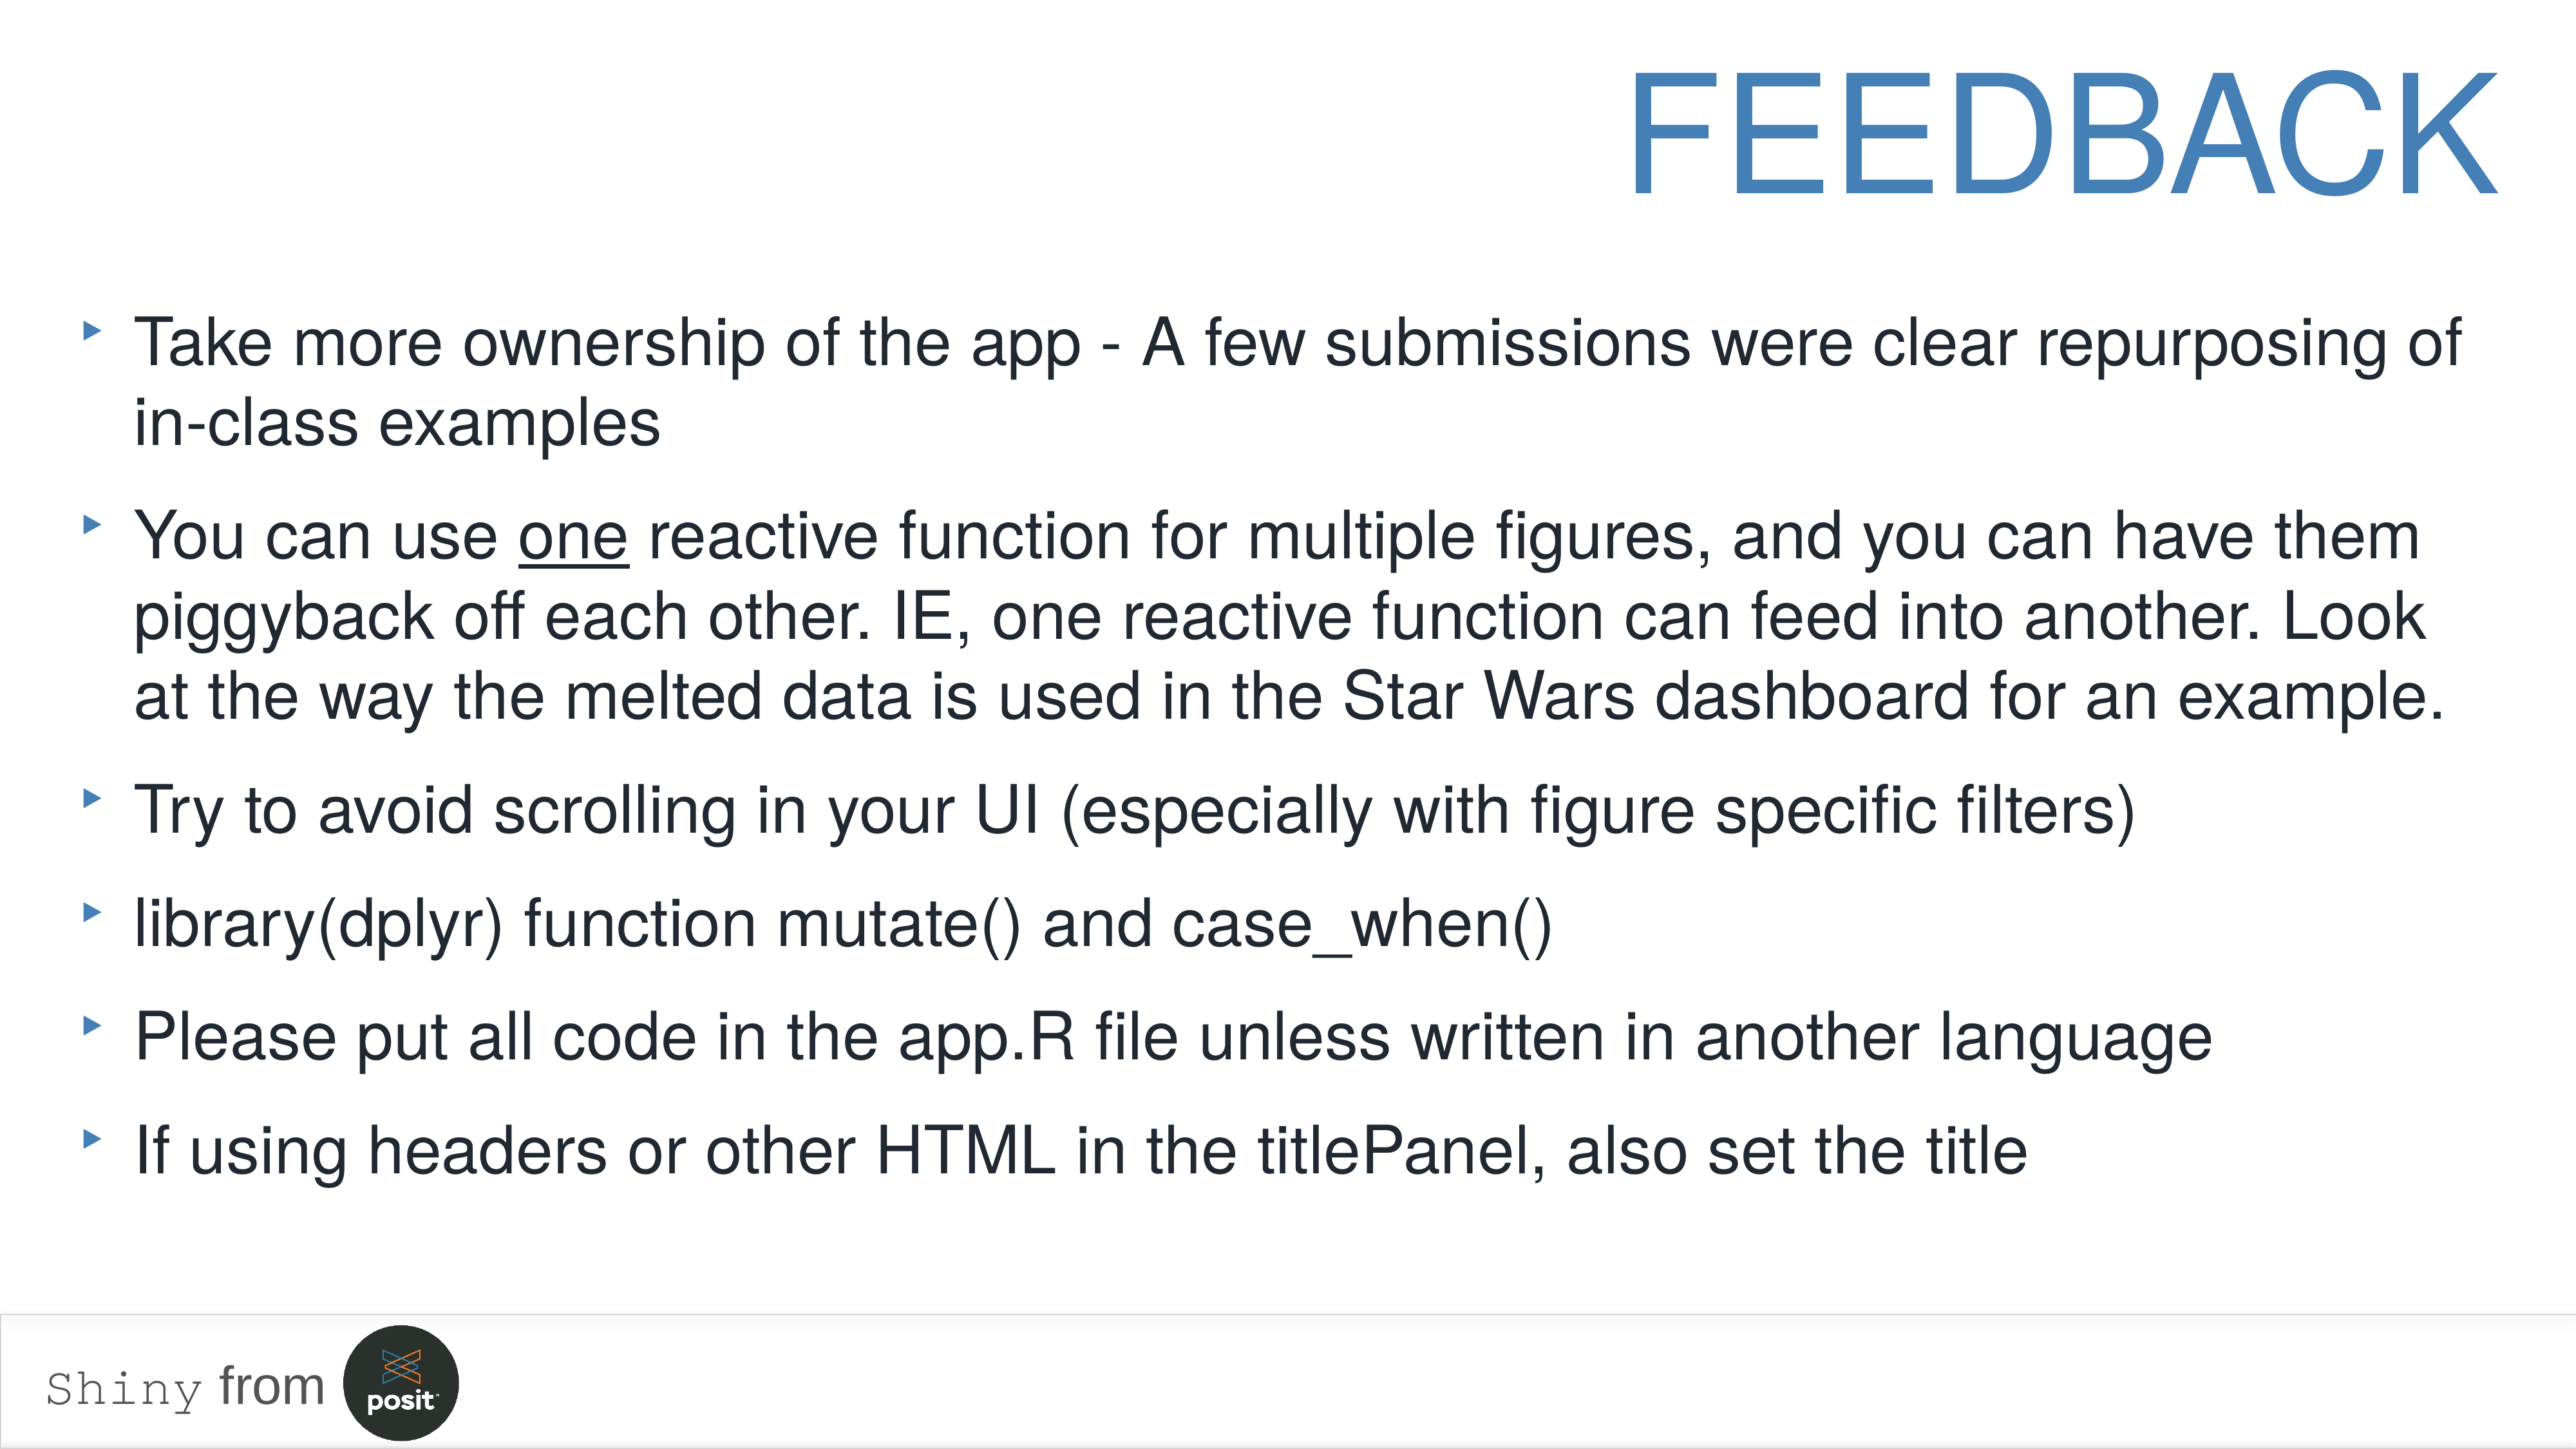

Feedback
Take more ownership of the app - A few submissions were clear repurposing of in-class examples
You can use one reactive function for multiple figures, and you can have them piggyback off each other. IE, one reactive function can feed into another. Look at the way the melted data is used in the Star Wars dashboard for an example.
Try to avoid scrolling in your UI (especially with figure specific filters)
library(dplyr) function mutate() and case_when()
Please put all code in the app.R file unless written in another language
If using headers or other HTML in the titlePanel, also set the title